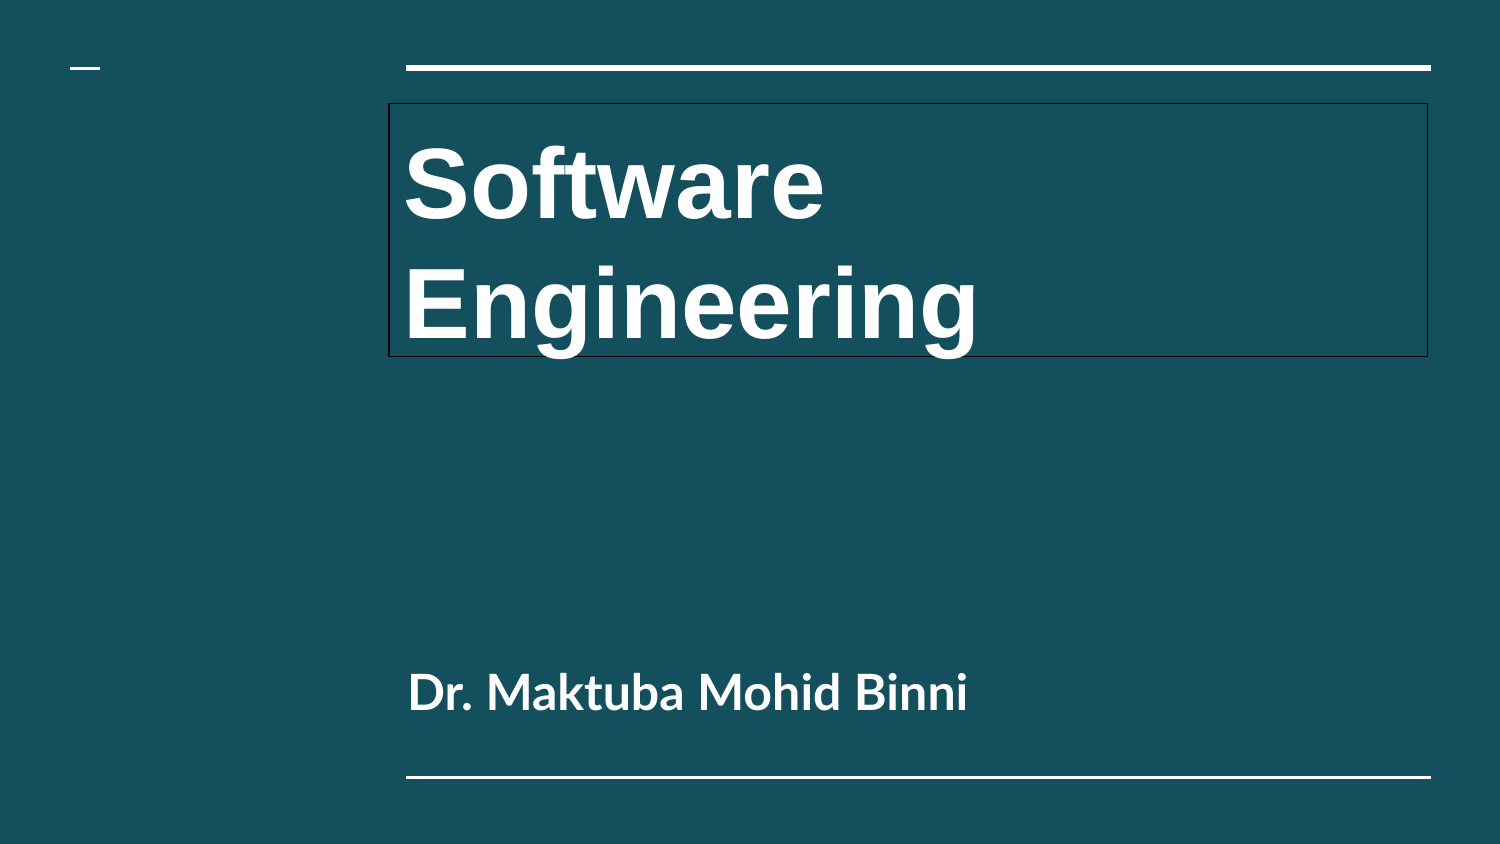

# Software Engineering
Dr. Maktuba Mohid Binni